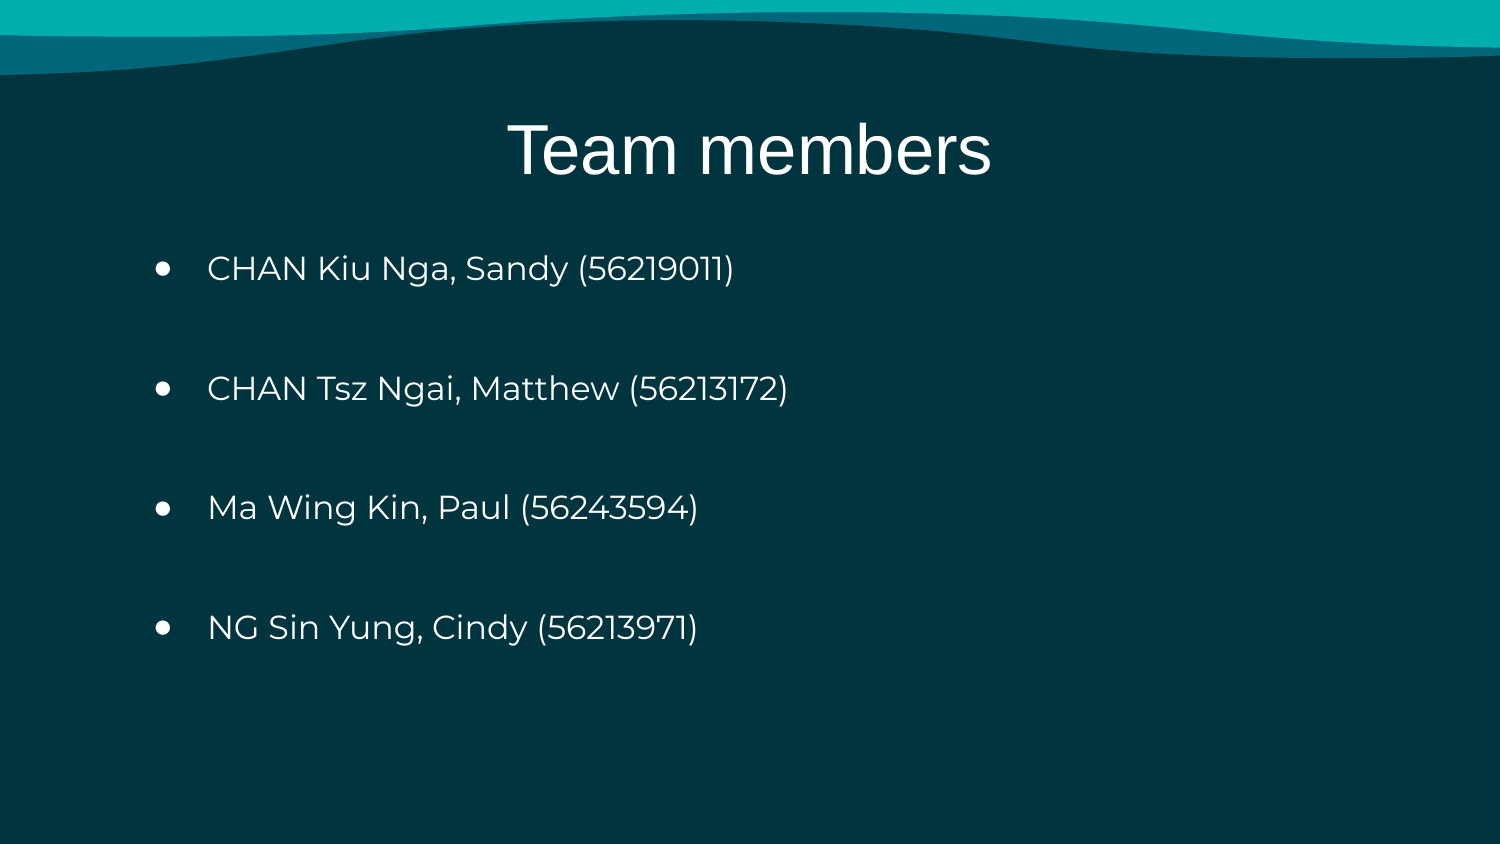

# Team members
CHAN Kiu Nga, Sandy (56219011)
CHAN Tsz Ngai, Matthew (56213172)
Ma Wing Kin, Paul (56243594)
NG Sin Yung, Cindy (56213971)